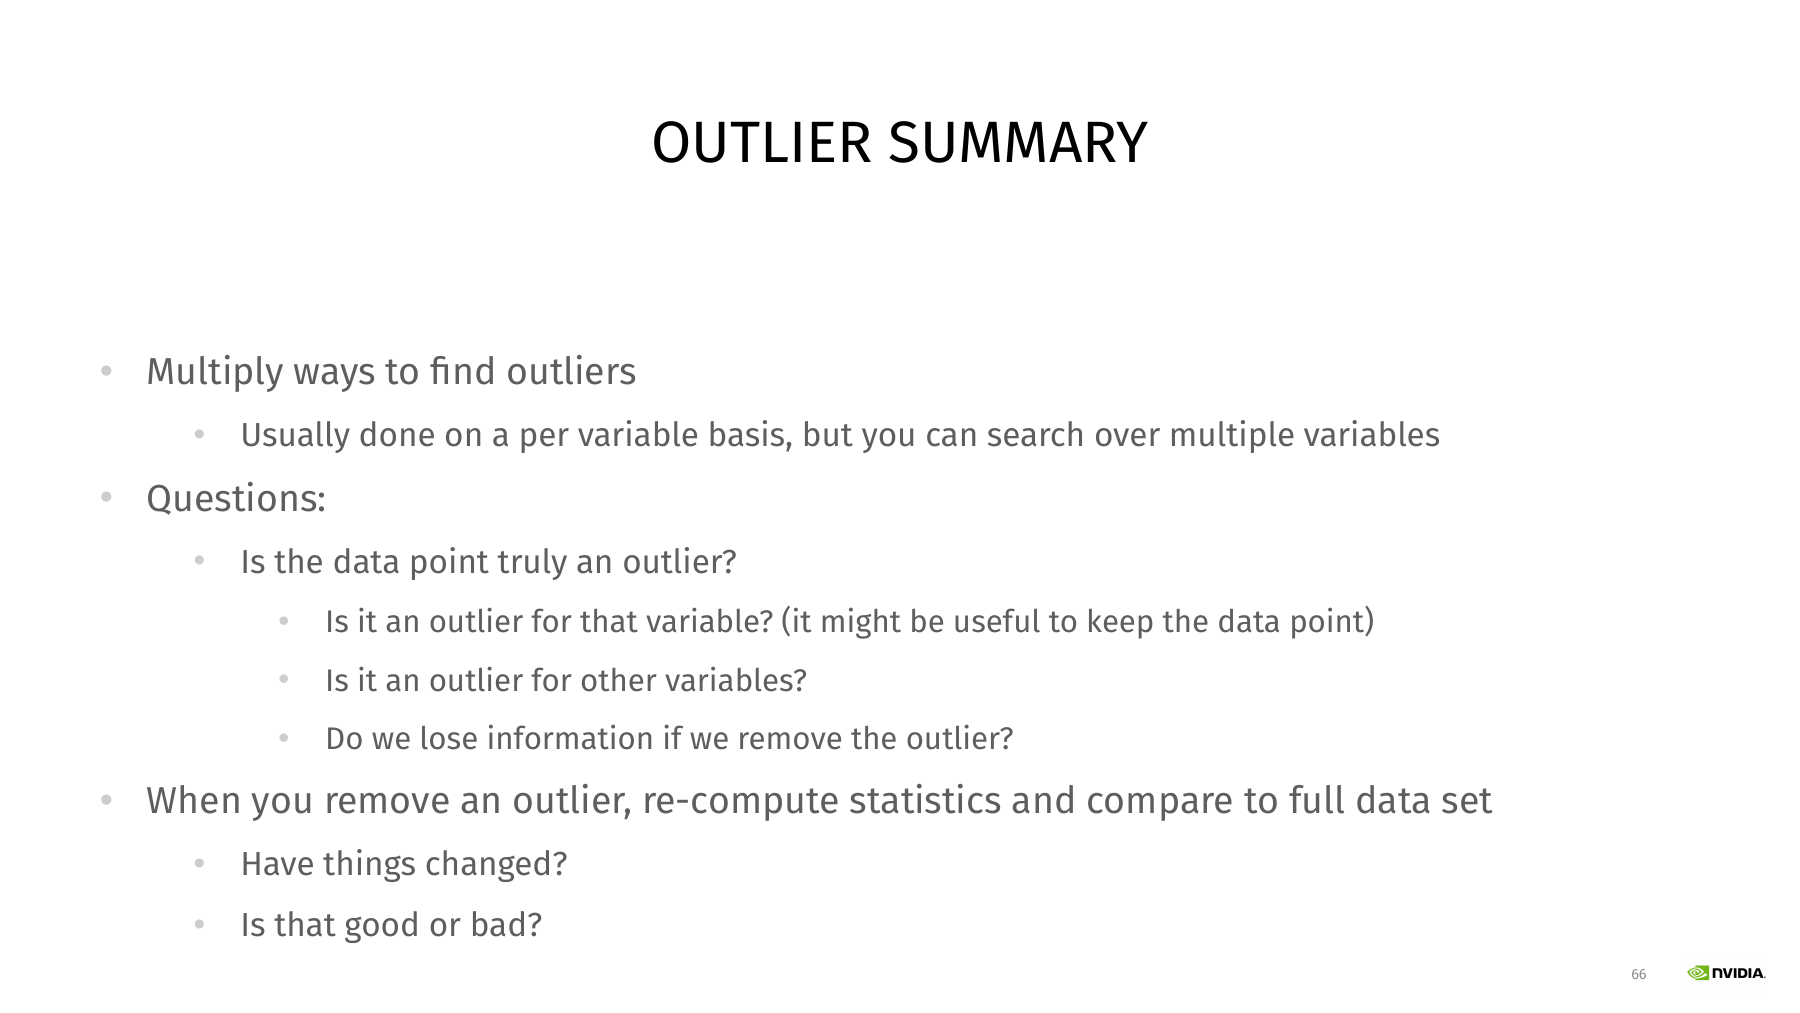

# Outlier Summary

Multiply ways to find outliers
Usually done on a per variable basis, but you can search over multiple variables
Questions:
Is the data point truly an outlier?
Is it an outlier for that variable? (it might be useful to keep the data point)
Is it an outlier for other variables?
Do we lose information if we remove the outlier?
When you remove an outlier, re-compute statistics and compare to full data set
Have things changed?
Is that good or bad?